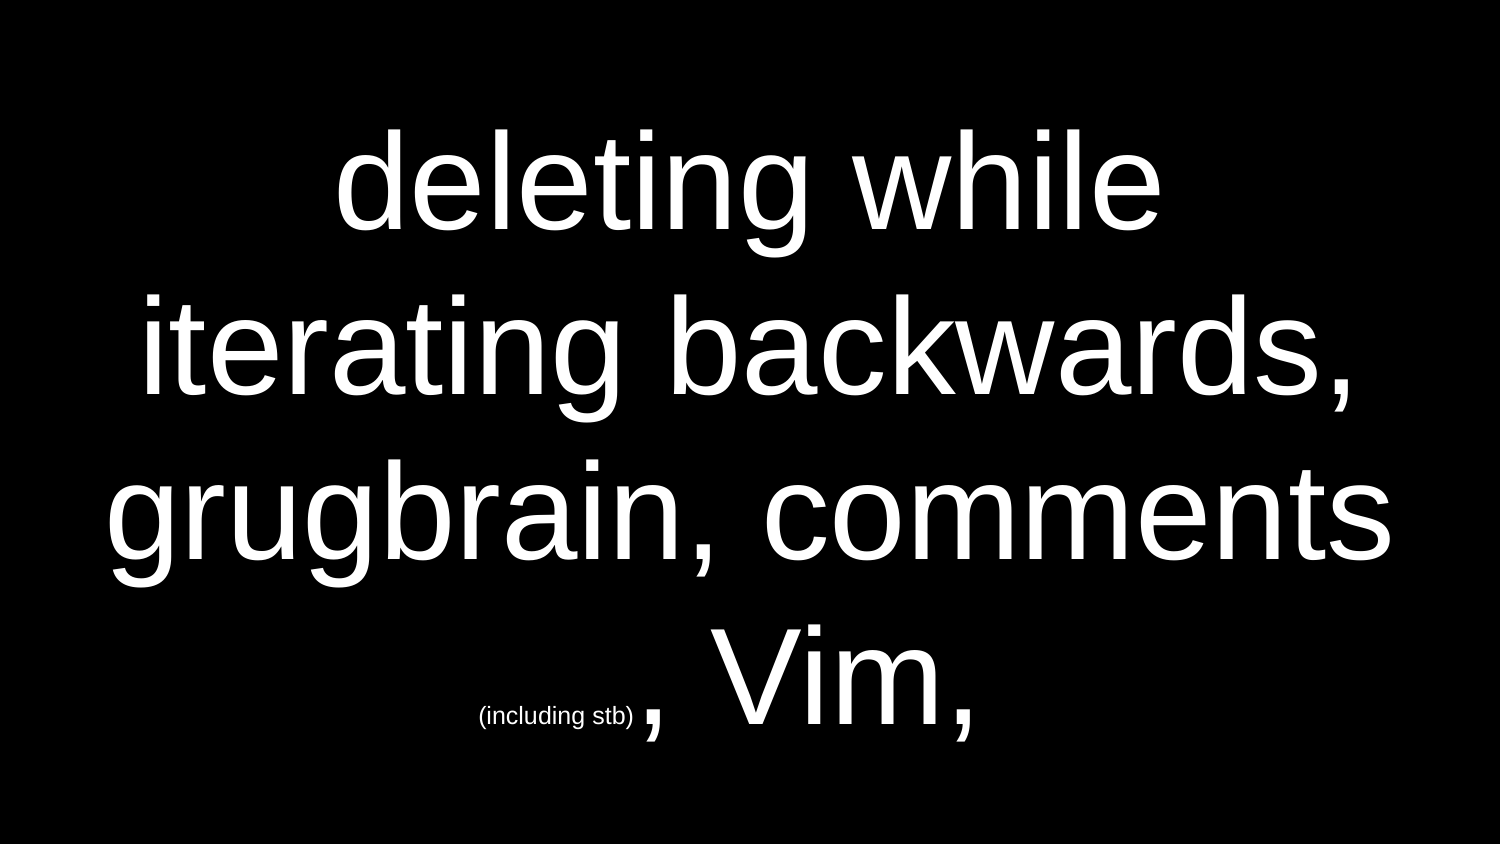

# deleting while iterating backwards, grugbrain, comments (including stb), Vim,